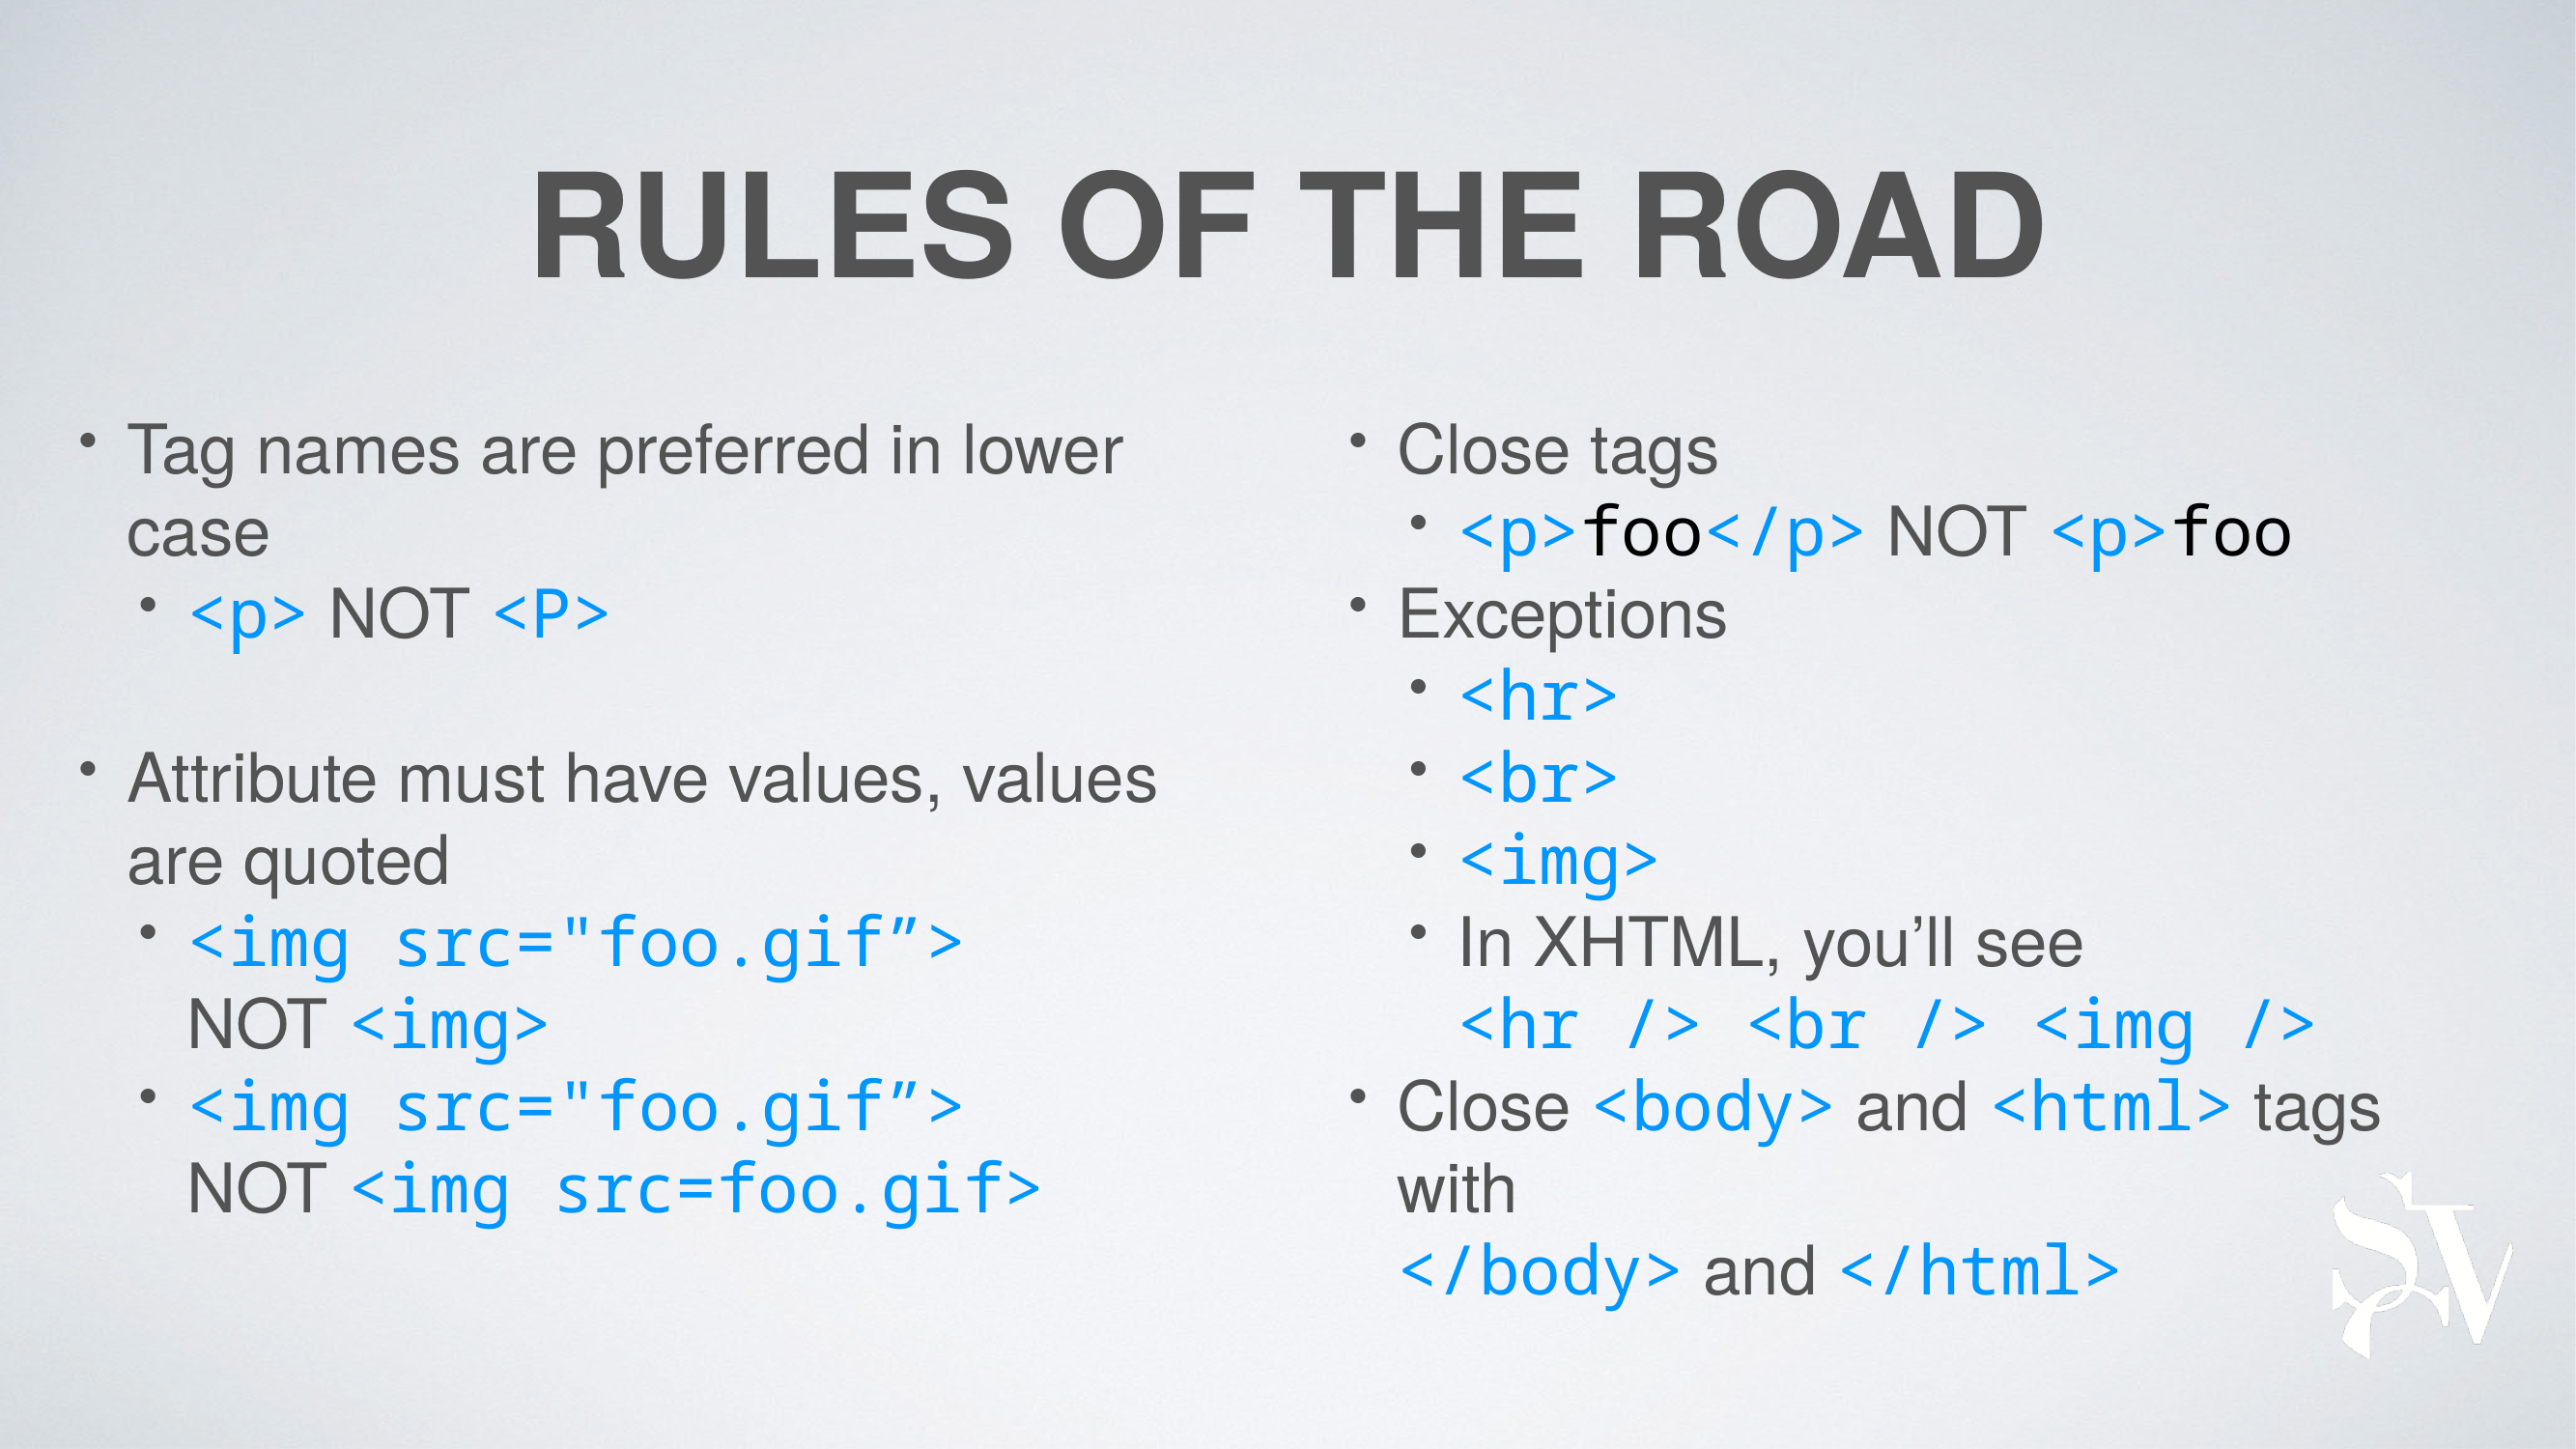

# RULES OF THE ROAD
Tag names are preferred in lower case
<p> NOT <P>

Attribute must have values, values are quoted
<img src="foo.gif”>
NOT <img>
<img src="foo.gif”>
NOT <img src=foo.gif>

Close tags
<p>foo</p> NOT <p>foo
Exceptions
<hr>
<br>
<img>
In XHTML, you’ll see
<hr /> <br /> <img />
Close <body> and <html> tags with
</body> and </html>